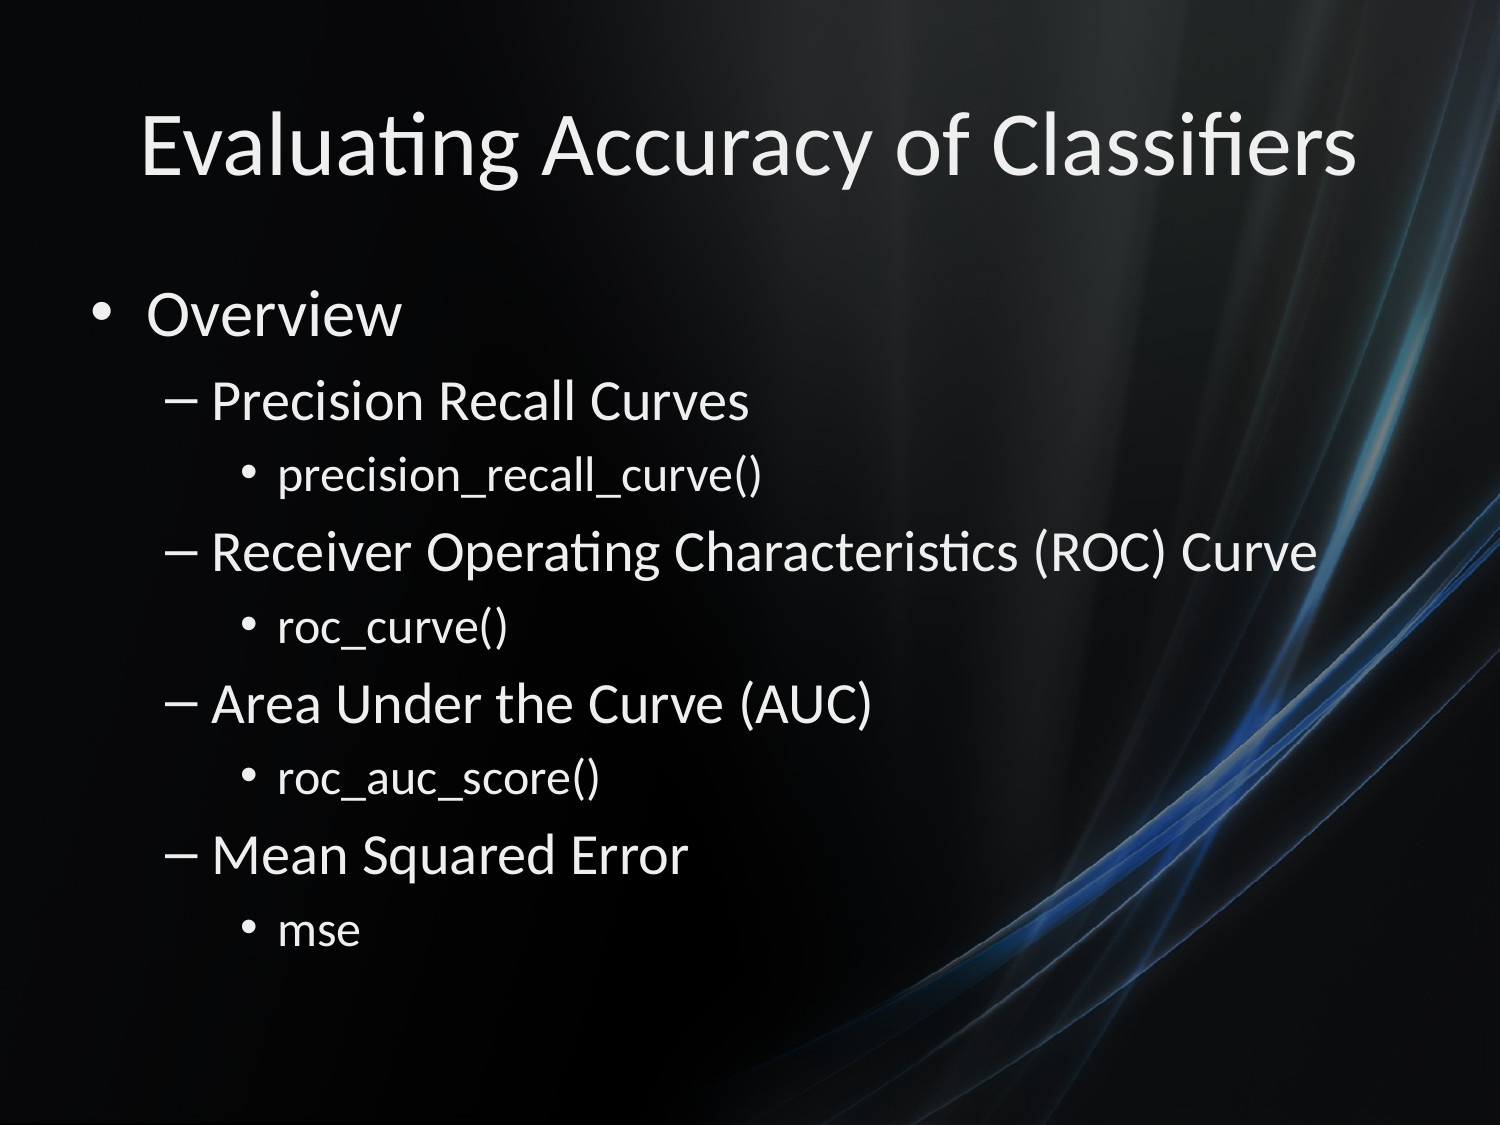

# Evaluating Accuracy of Classifiers
Overview
Precision Recall Curves
precision_recall_curve()
Receiver Operating Characteristics (ROC) Curve
roc_curve()
Area Under the Curve (AUC)
roc_auc_score()
Mean Squared Error
mse